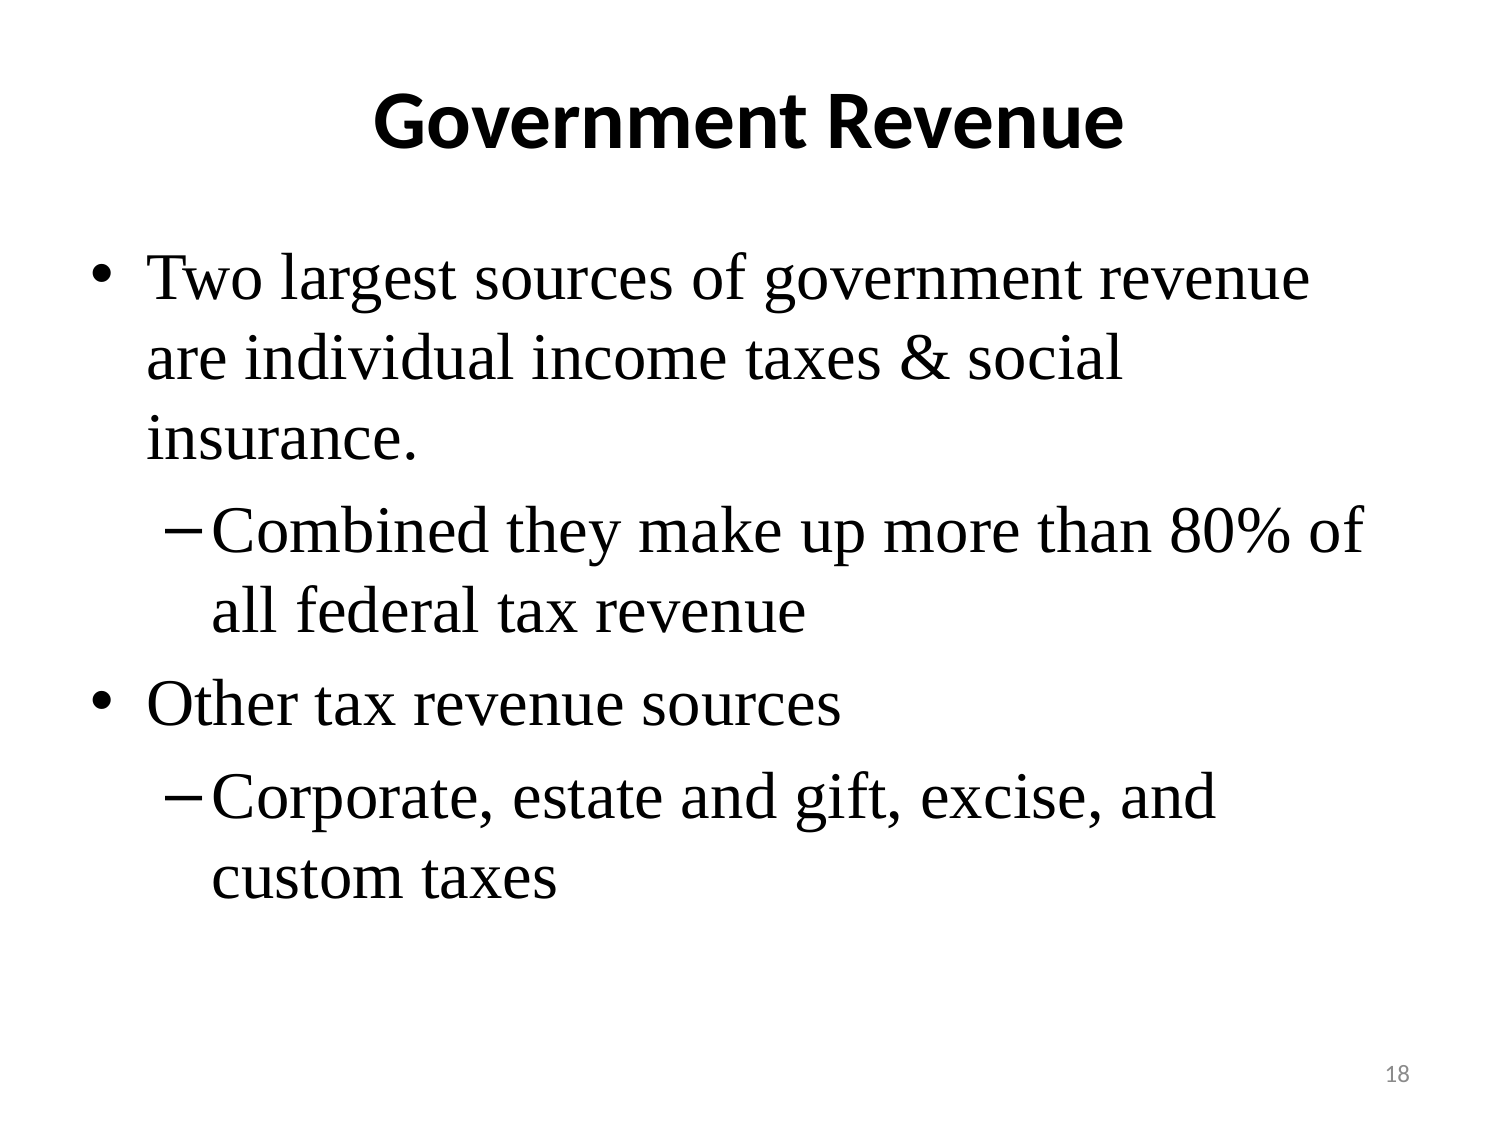

# Government Revenue
Two largest sources of government revenue are individual income taxes & social insurance.
Combined they make up more than 80% of all federal tax revenue
Other tax revenue sources
Corporate, estate and gift, excise, and custom taxes
18